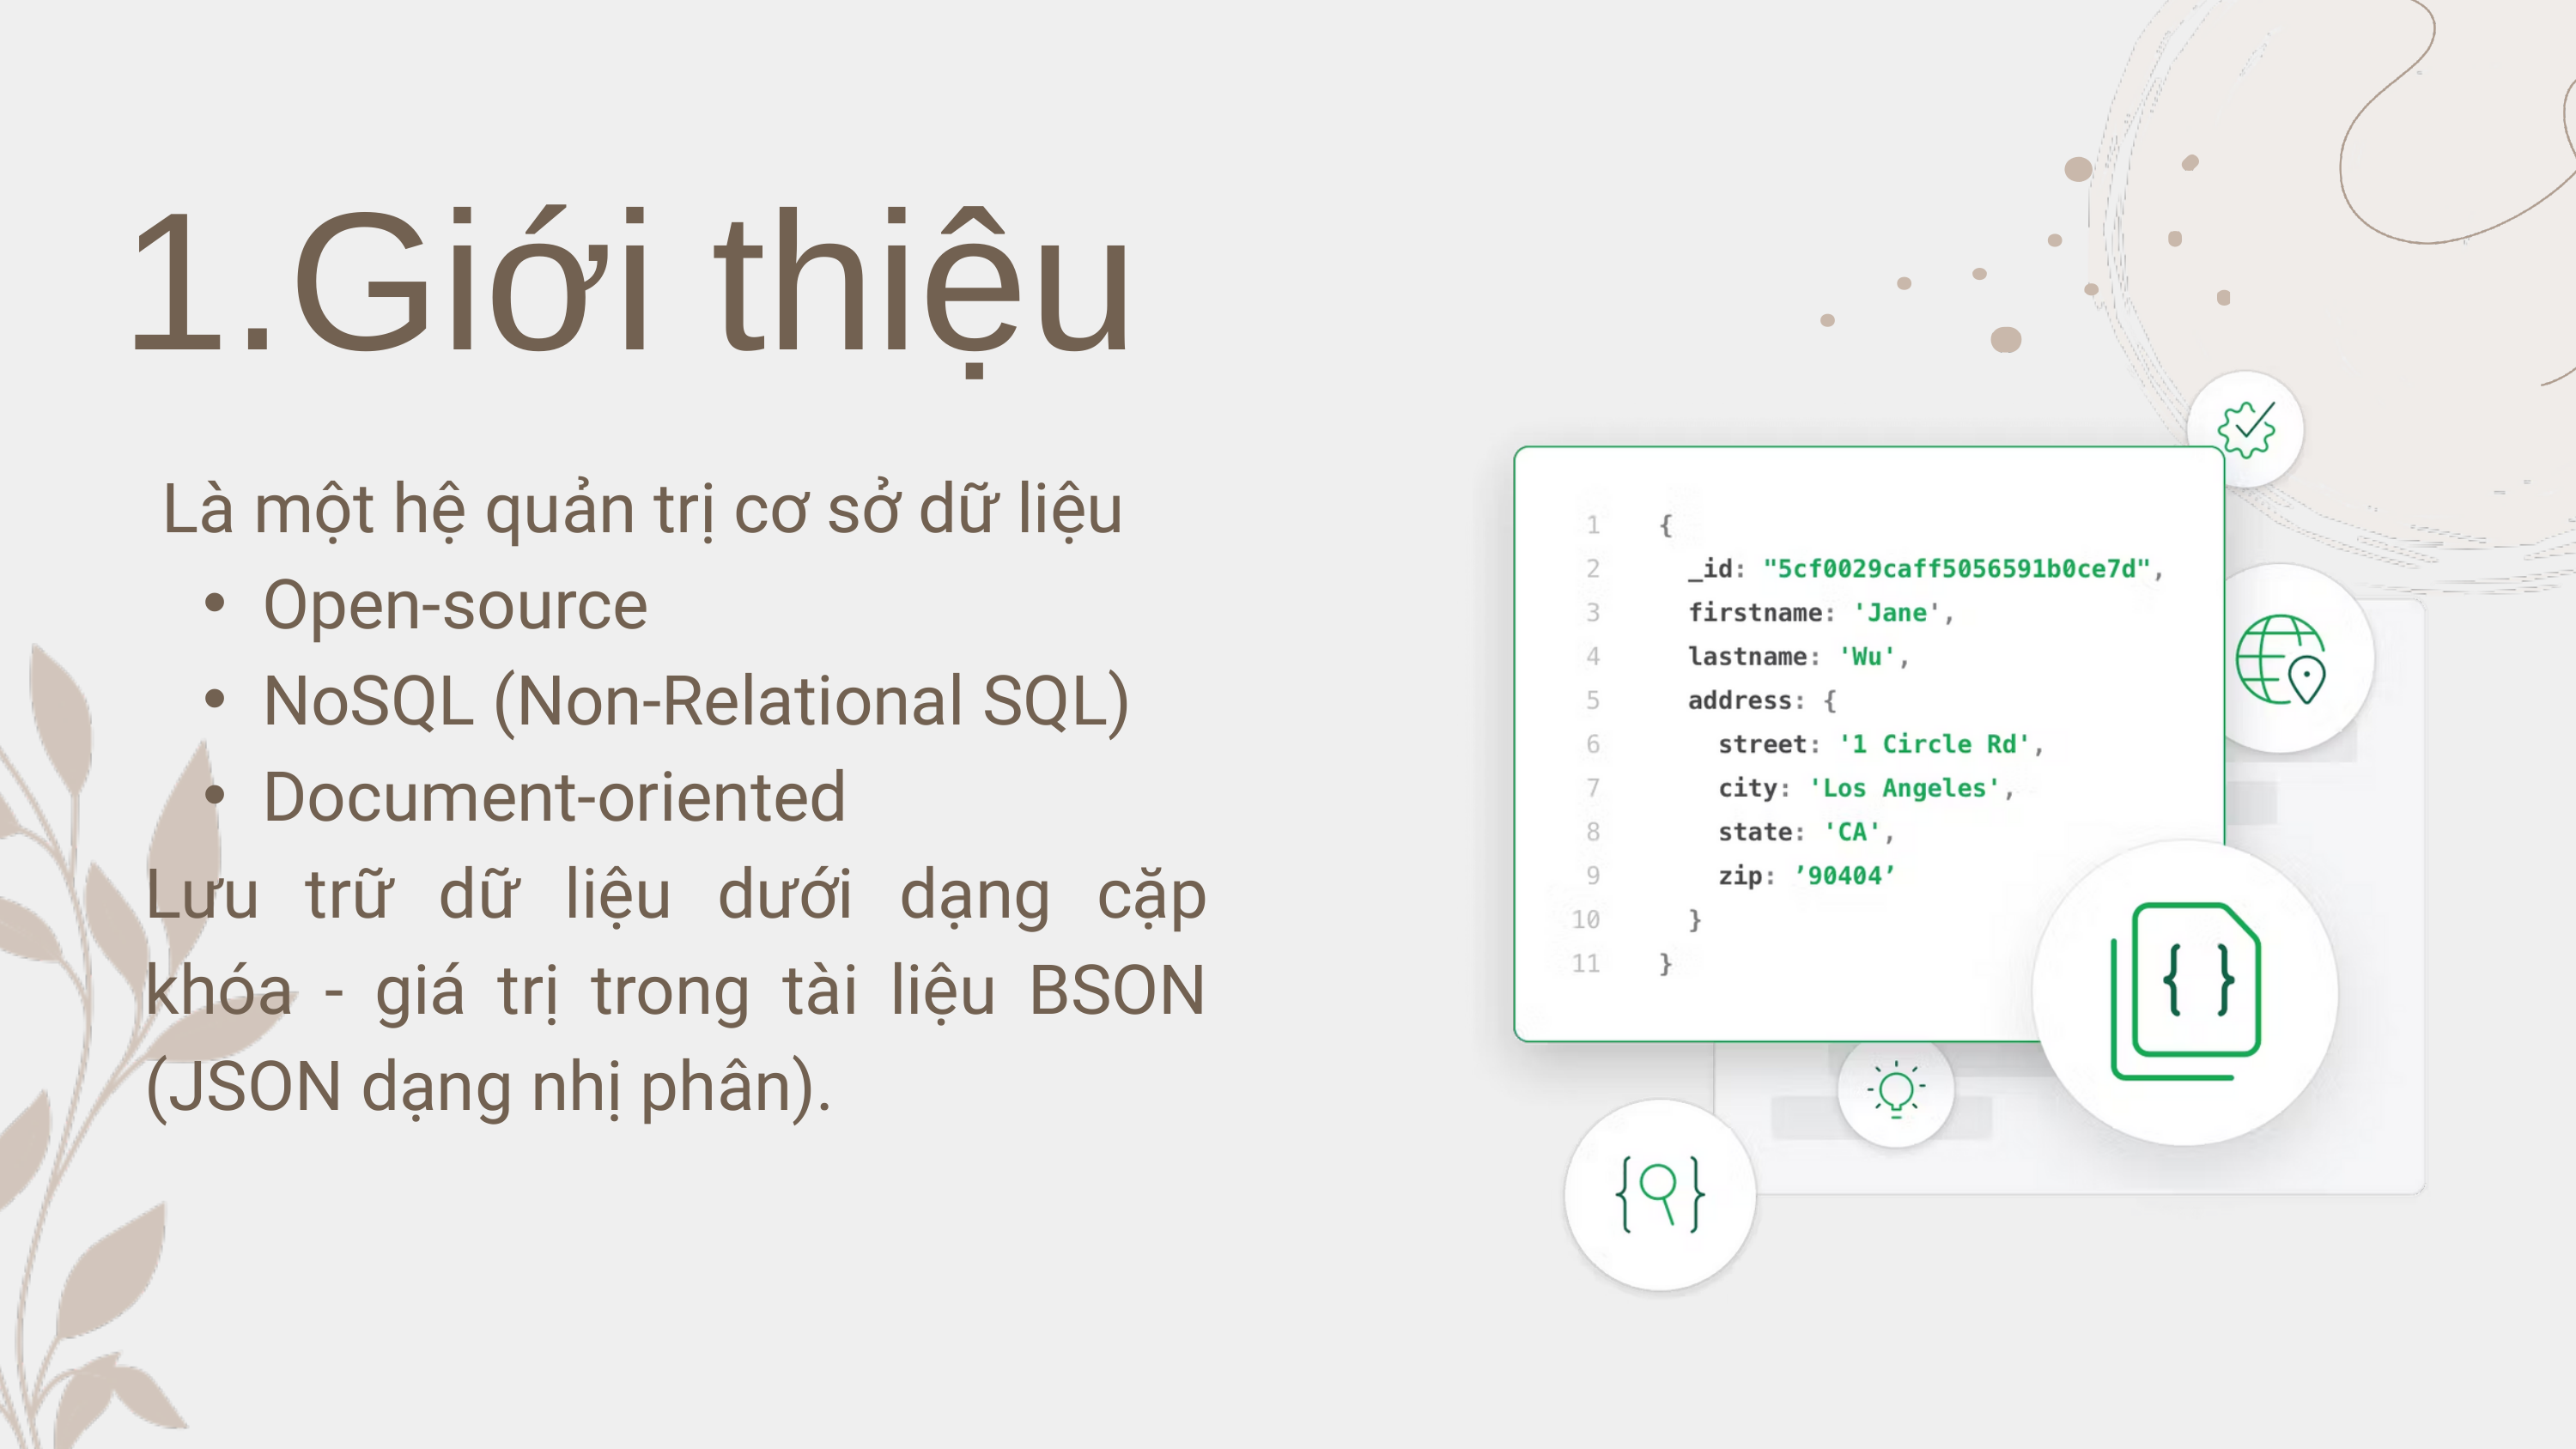

Giới thiệu

 Là một hệ quản trị cơ sở dữ liệu
Open-source
NoSQL (Non-Relational SQL)
Document-oriented
Lưu trữ dữ liệu dưới dạng cặp khóa - giá trị trong tài liệu BSON (JSON dạng nhị phân).